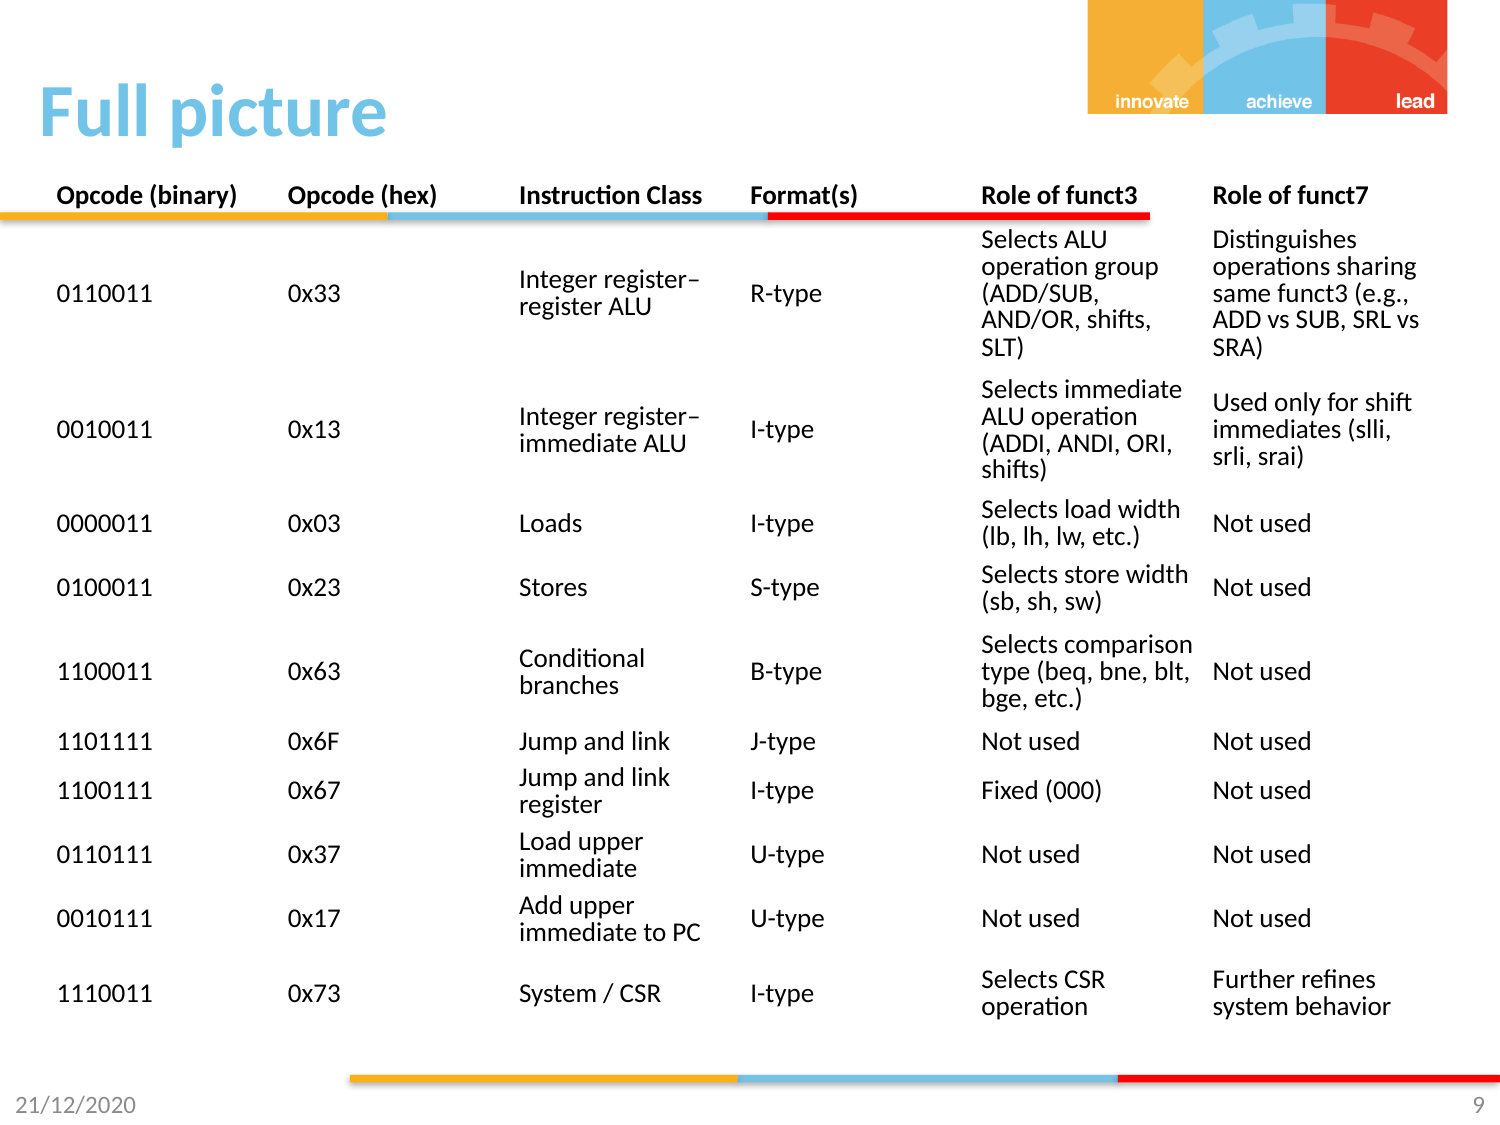

# Full picture
| Opcode (binary) | Opcode (hex) | Instruction Class | Format(s) | Role of funct3 | Role of funct7 |
| --- | --- | --- | --- | --- | --- |
| 0110011 | 0x33 | Integer register–register ALU | R-type | Selects ALU operation group (ADD/SUB, AND/OR, shifts, SLT) | Distinguishes operations sharing same funct3 (e.g., ADD vs SUB, SRL vs SRA) |
| 0010011 | 0x13 | Integer register–immediate ALU | I-type | Selects immediate ALU operation (ADDI, ANDI, ORI, shifts) | Used only for shift immediates (slli, srli, srai) |
| 0000011 | 0x03 | Loads | I-type | Selects load width (lb, lh, lw, etc.) | Not used |
| 0100011 | 0x23 | Stores | S-type | Selects store width (sb, sh, sw) | Not used |
| 1100011 | 0x63 | Conditional branches | B-type | Selects comparison type (beq, bne, blt, bge, etc.) | Not used |
| 1101111 | 0x6F | Jump and link | J-type | Not used | Not used |
| 1100111 | 0x67 | Jump and link register | I-type | Fixed (000) | Not used |
| 0110111 | 0x37 | Load upper immediate | U-type | Not used | Not used |
| 0010111 | 0x17 | Add upper immediate to PC | U-type | Not used | Not used |
| 1110011 | 0x73 | System / CSR | I-type | Selects CSR operation | Further refines system behavior |
21/12/2020
9